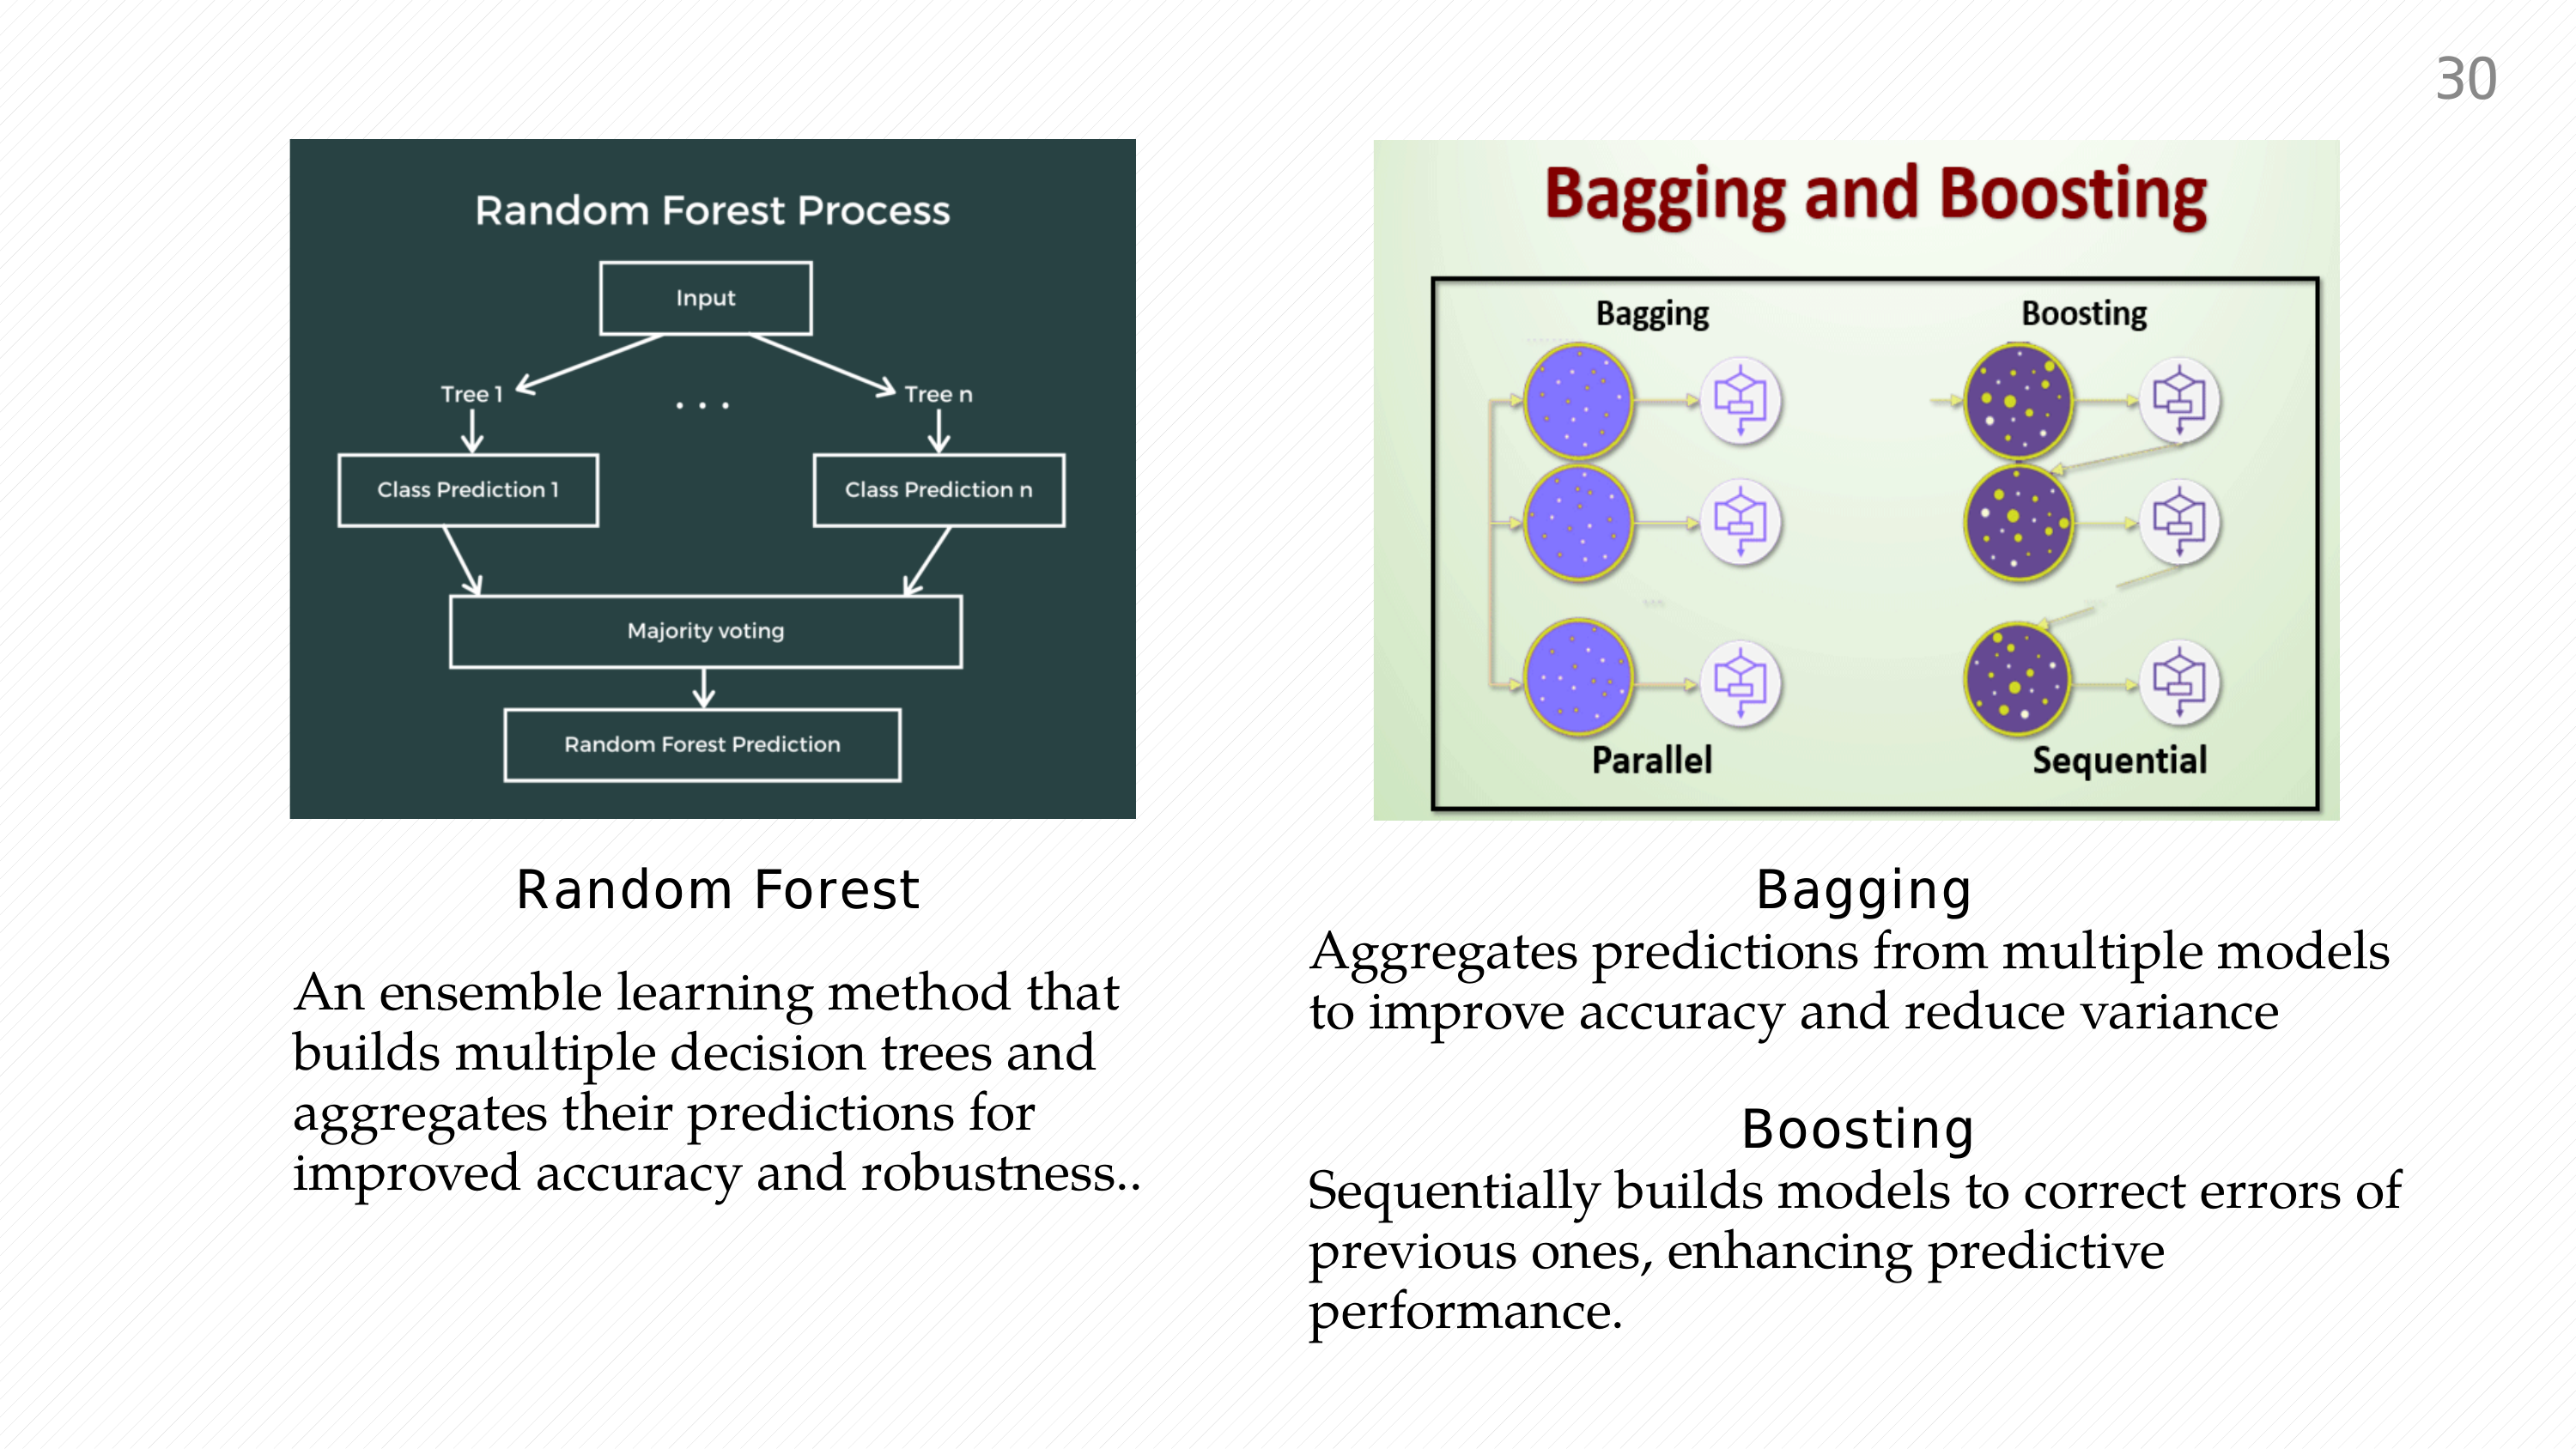

30

Random Forest
                                Bagging
Aggregates predictions from multiple models to improve accuracy and reduce variance

                               Boosting
Sequentially builds models to correct errors of previous ones, enhancing predictive performance.
An ensemble learning method that builds multiple decision trees and aggregates their predictions for improved accuracy and robustness..